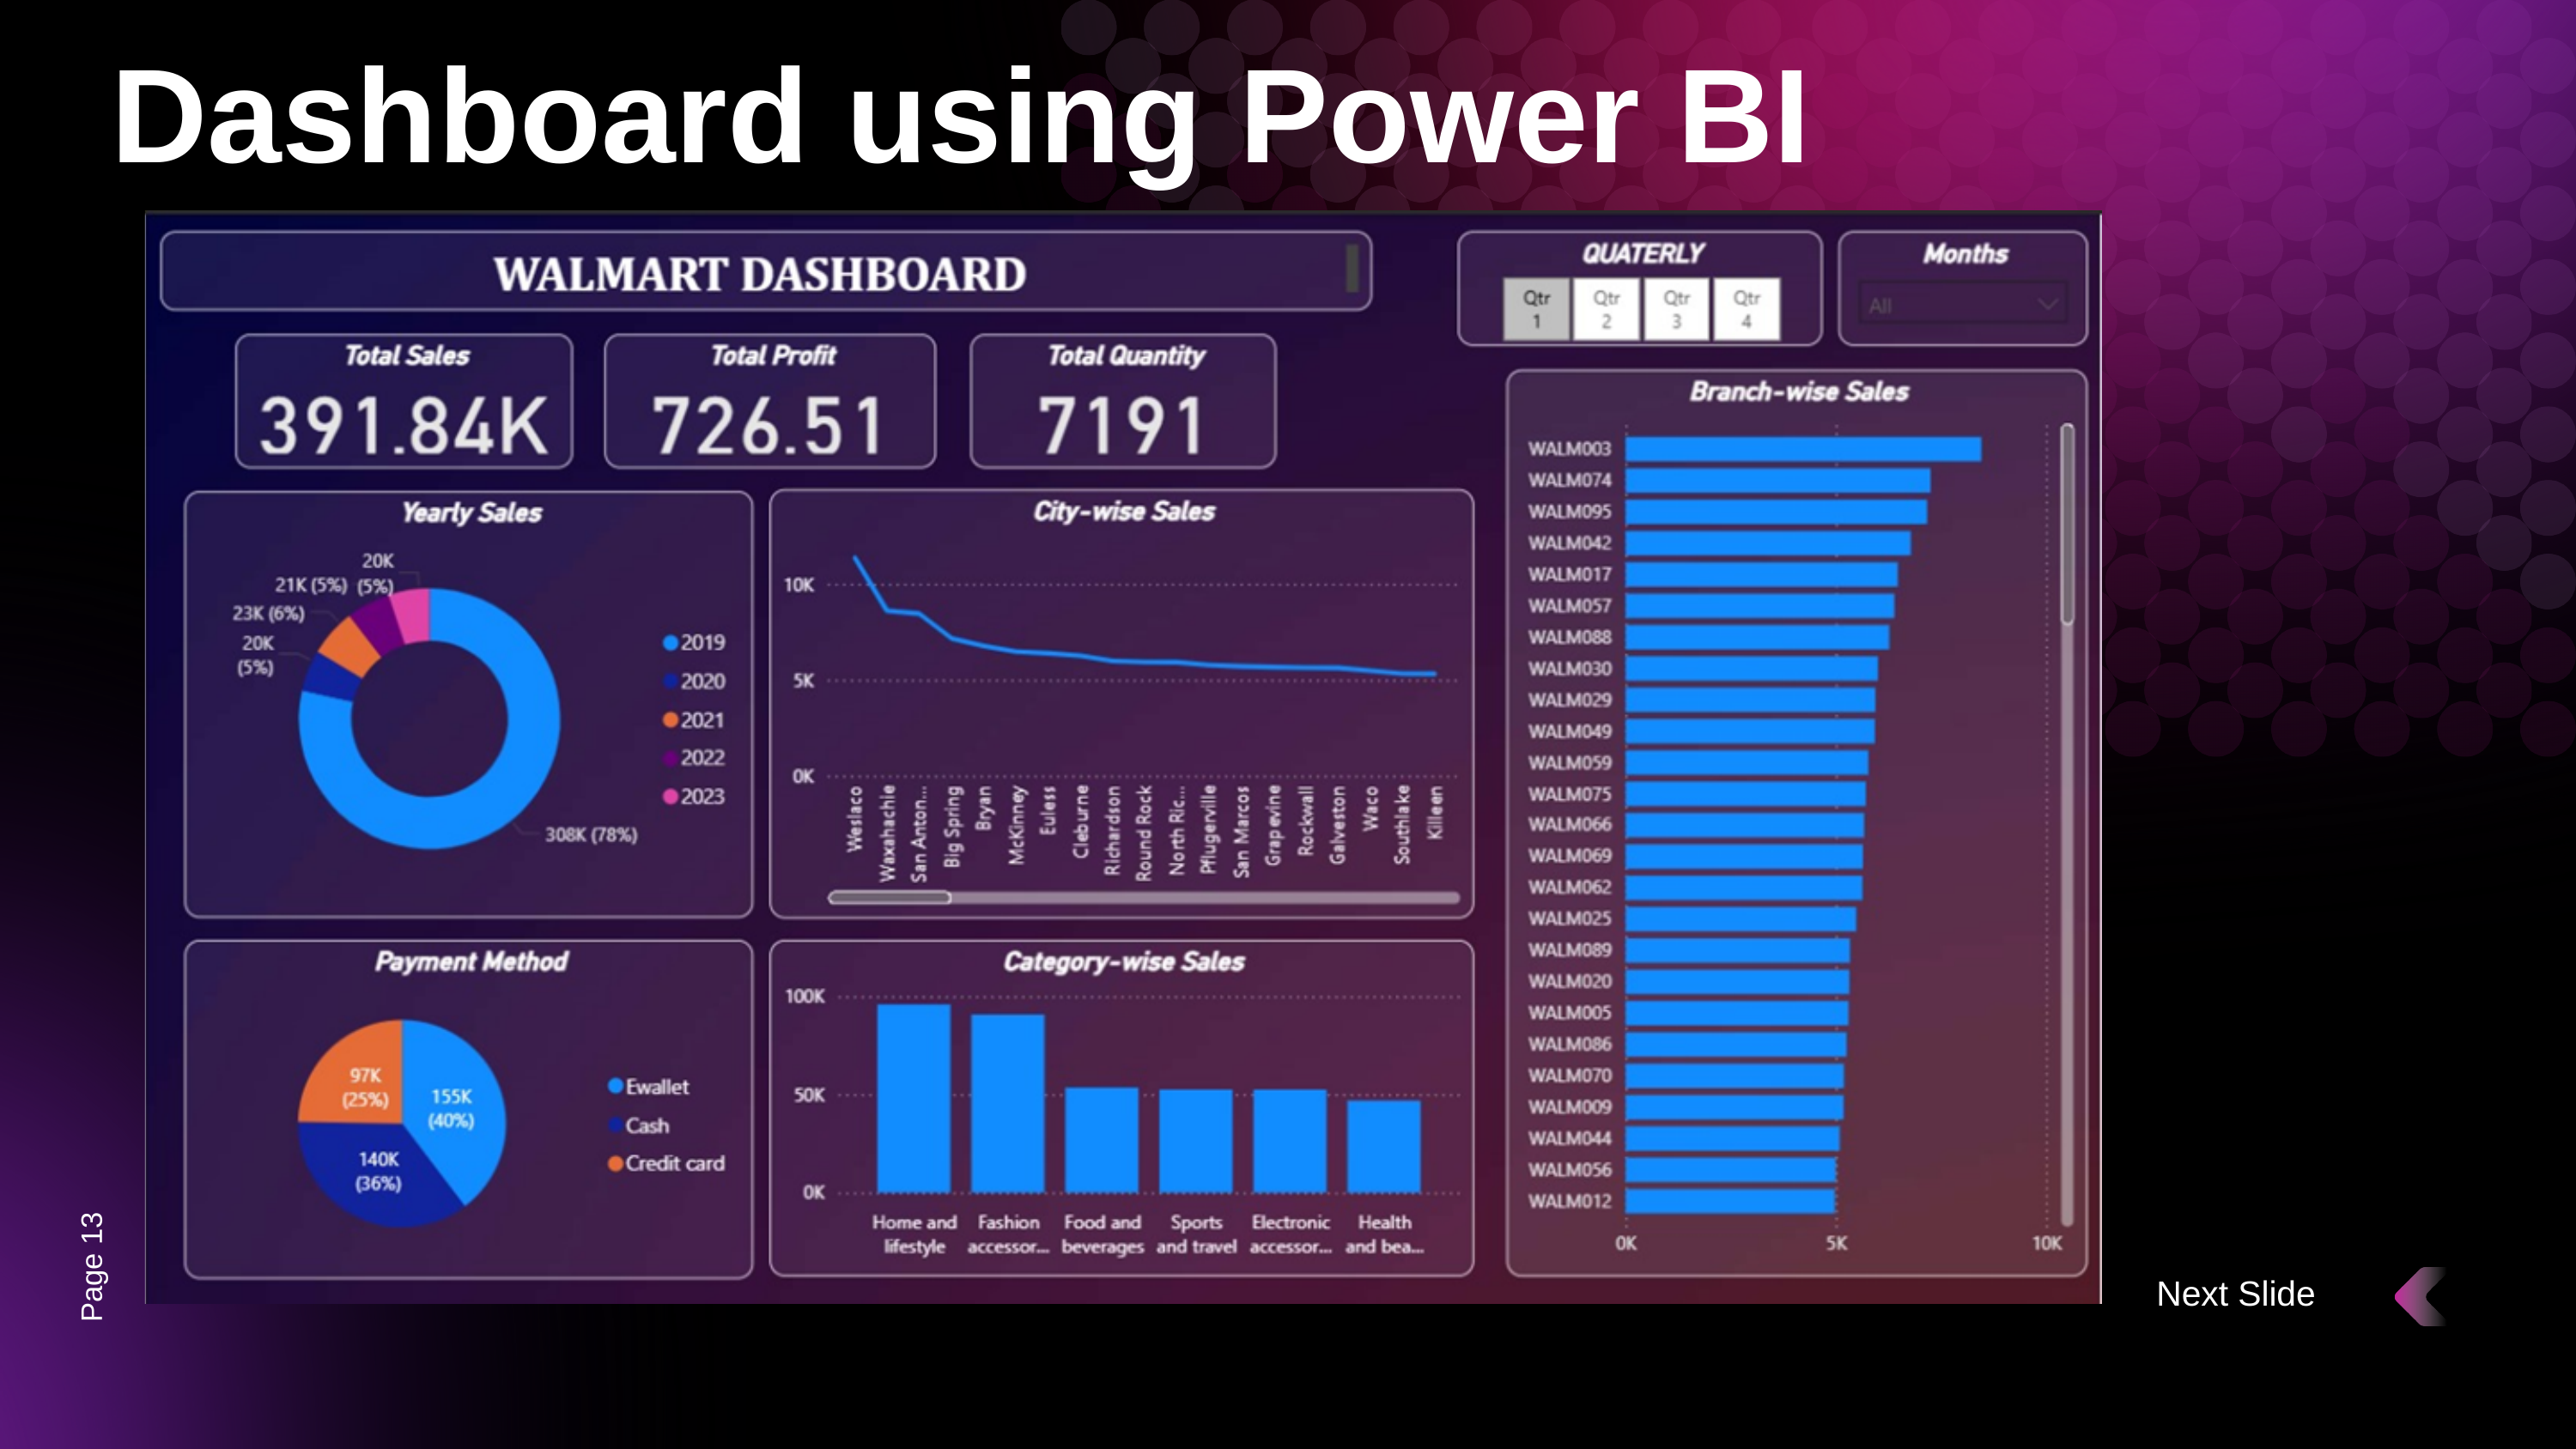

Dashboard using Power BI

Page 13

Next Slide